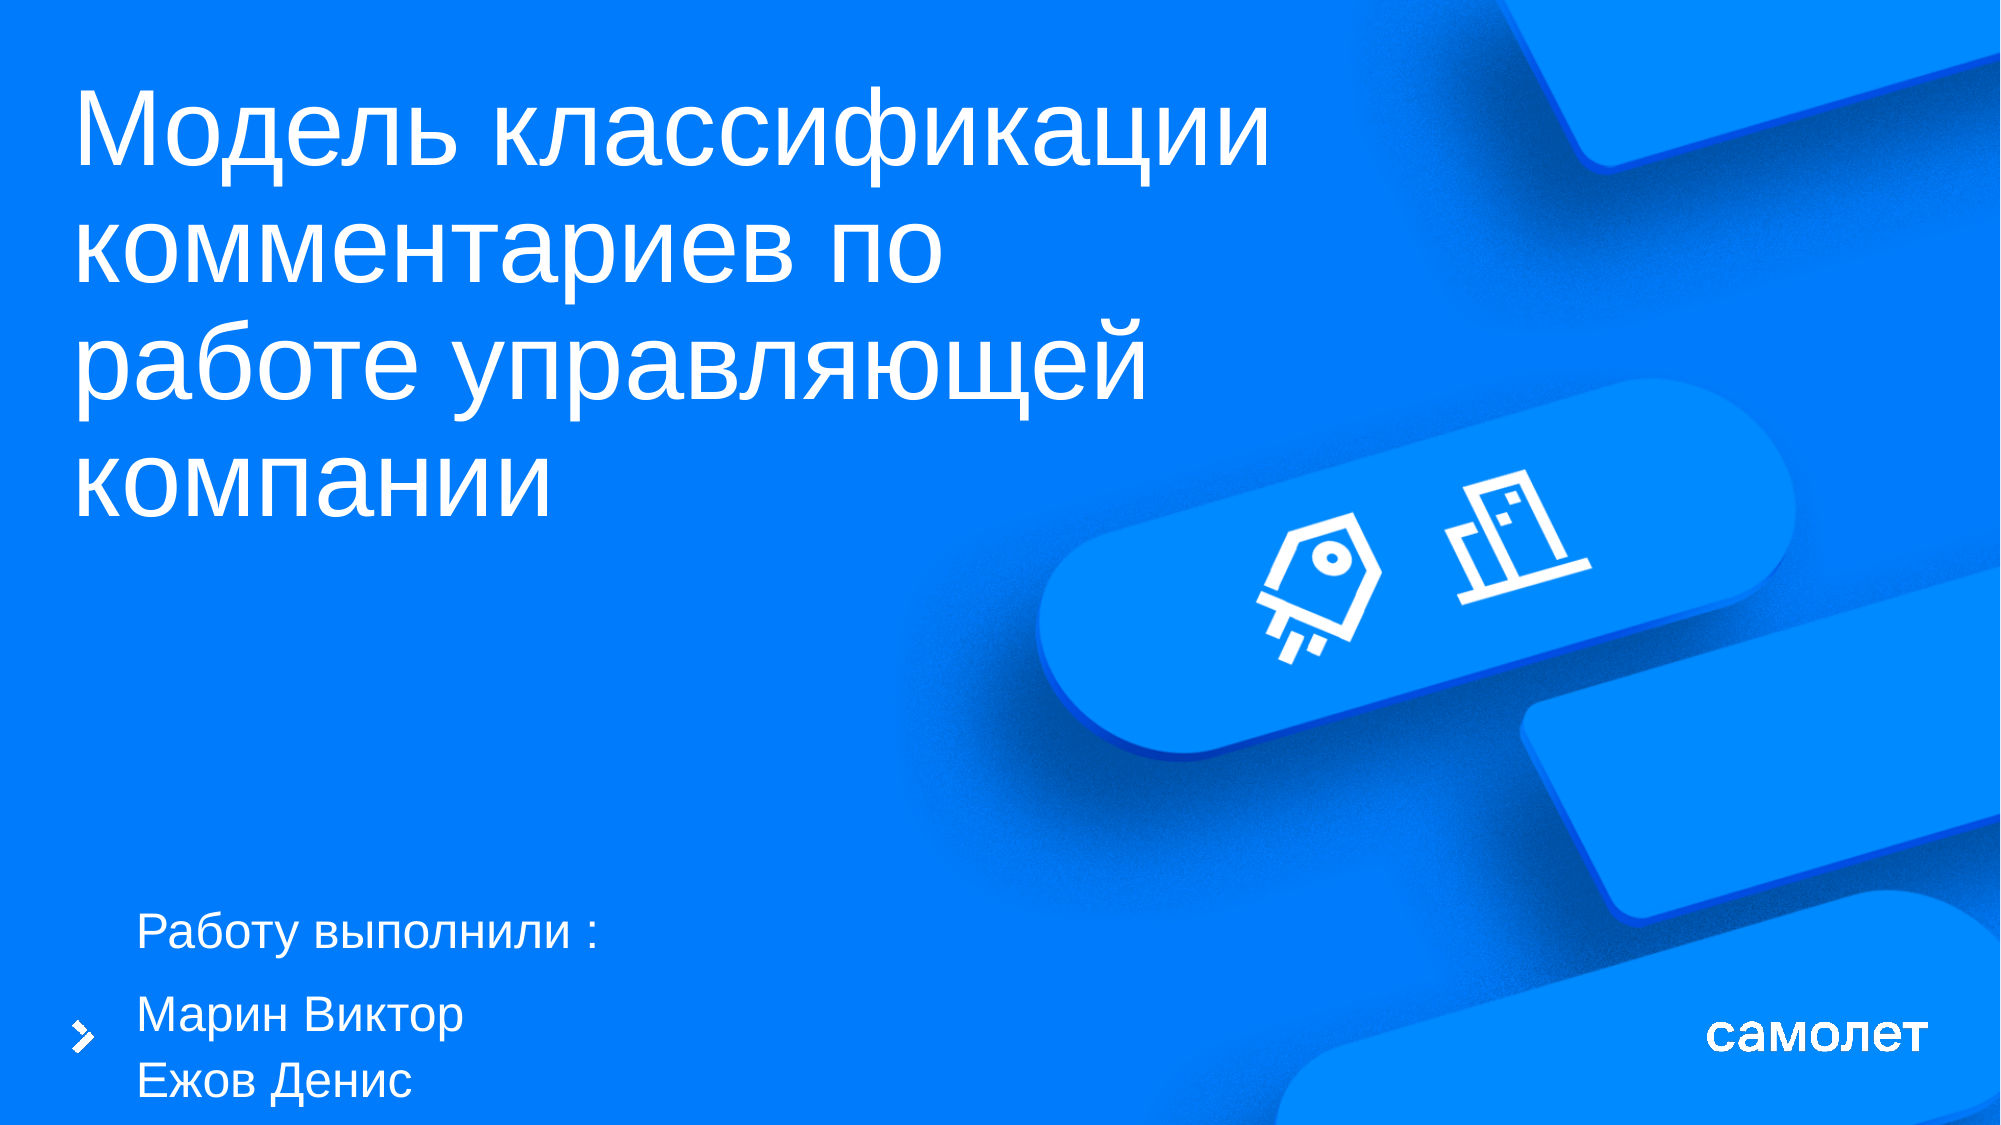

# Модель классификации комментариев по работе управляющей компании
Работу выполнили :
Марин Виктор
Ежов Денис